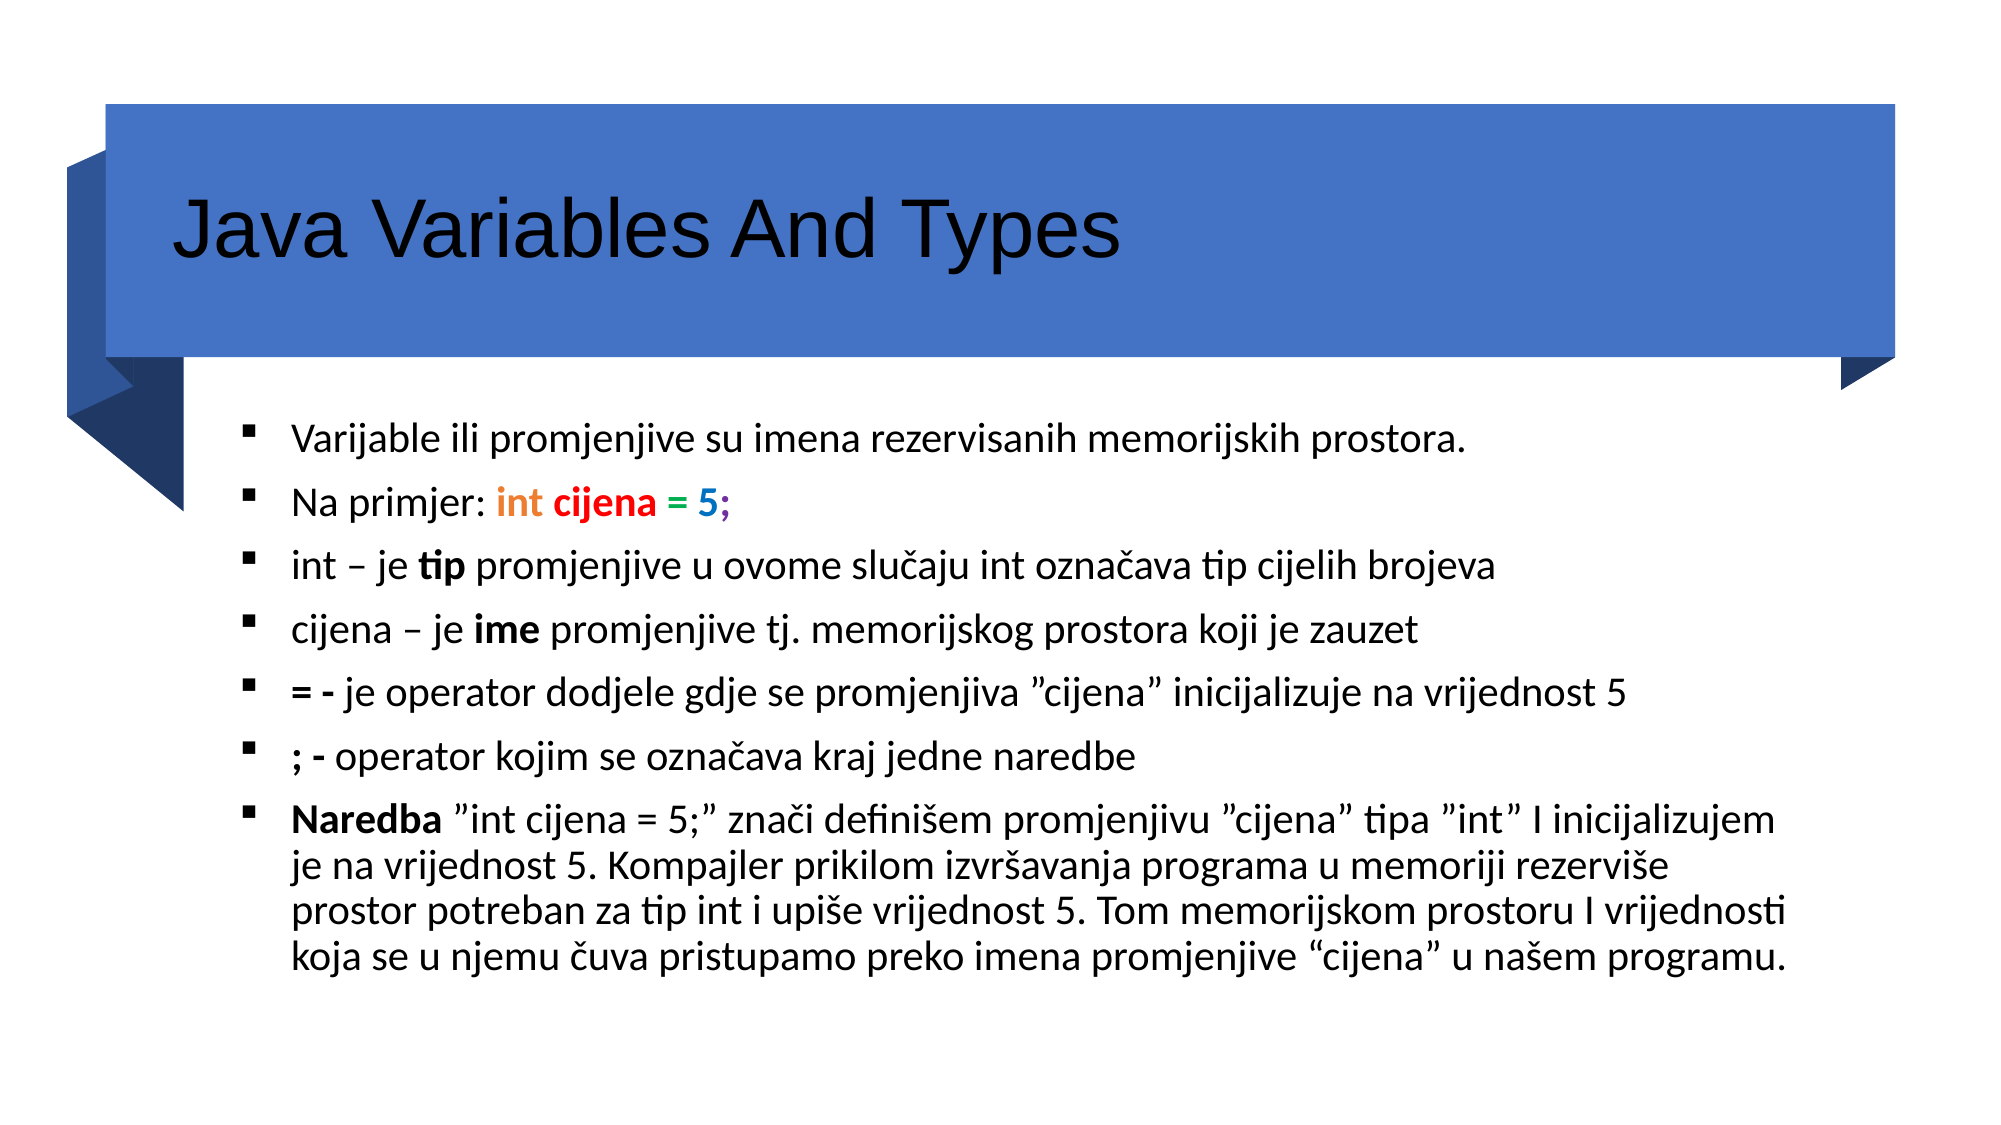

# Java Variables And Types

Varijable ili promjenjive su imena rezervisanih memorijskih prostora.
Na primjer: int cijena = 5;
int – je tip promjenjive u ovome slučaju int označava tip cijelih brojeva
cijena – je ime promjenjive tj. memorijskog prostora koji je zauzet
= - je operator dodjele gdje se promjenjiva ”cijena” inicijalizuje na vrijednost 5
; - operator kojim se označava kraj jedne naredbe
Naredba ”int cijena = 5;” znači definišem promjenjivu ”cijena” tipa ”int” I inicijalizujem je na vrijednost 5. Kompajler prikilom izvršavanja programa u memoriji rezerviše prostor potreban za tip int i upiše vrijednost 5. Tom memorijskom prostoru I vrijednosti koja se u njemu čuva pristupamo preko imena promjenjive “cijena” u našem programu.